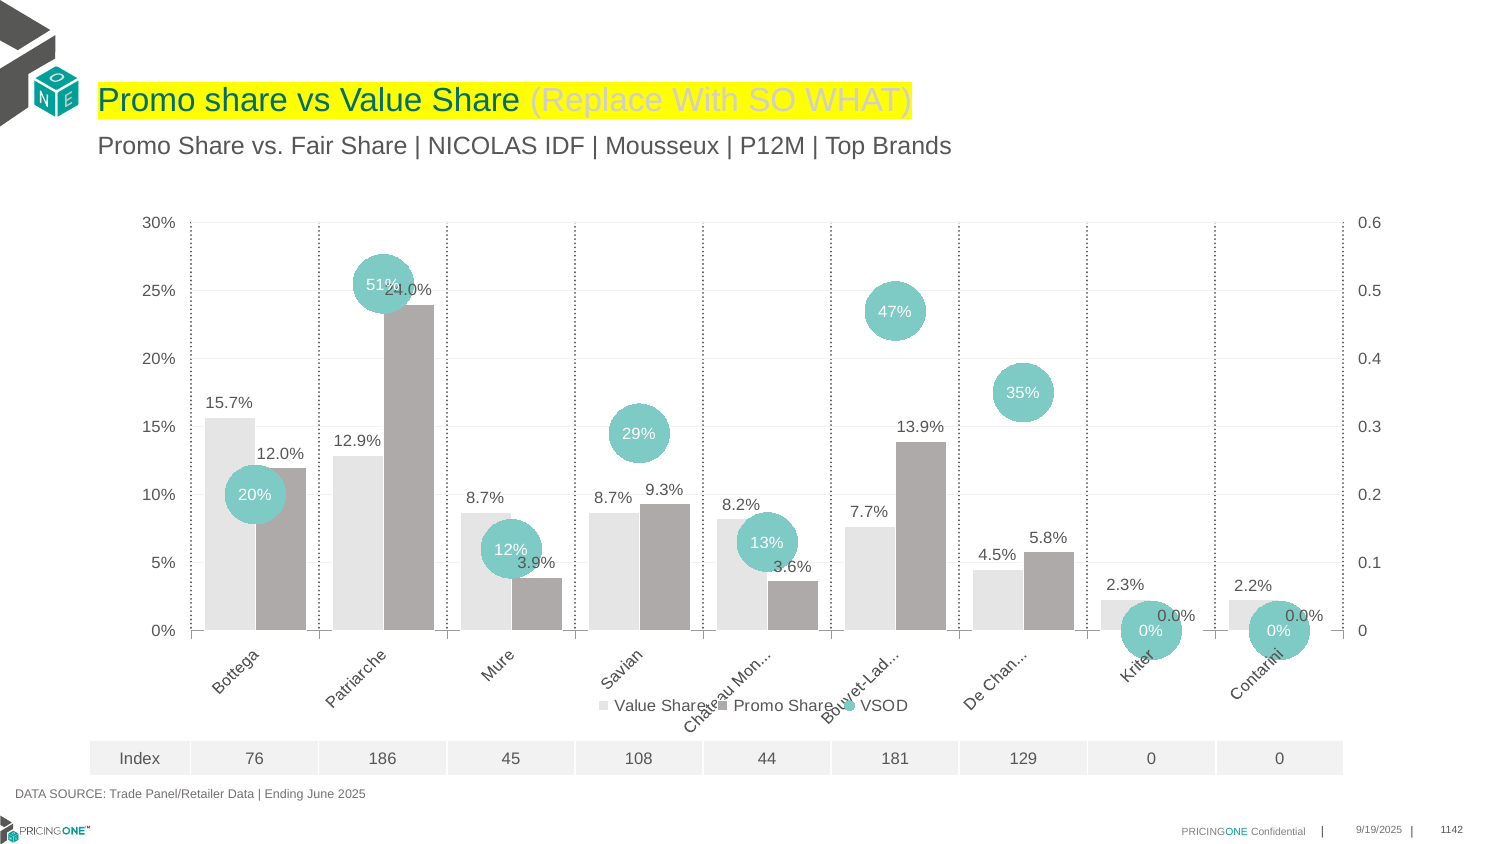

# Promo share vs Value Share (Replace With SO WHAT)
Promo Share vs. Fair Share | NICOLAS IDF | Mousseux | P12M | Top Brands

### Chart

| Category | Value Share | Promo Share | VSOD |
|---|---|---|---|
| Bottega | 0.15680310664843242 | 0.1196176805832491 | 0.2 |
| Patriarche | 0.1289017763768932 | 0.23971617914079518 | 0.51 |
| Mure | 0.08699383497027183 | 0.03925348785051323 | 0.12 |
| Savian | 0.0867305596793892 | 0.09326332541699053 | 0.29 |
| Chateau Moncontour | 0.0821265330300792 | 0.036405447836626345 | 0.13 |
| Bouvet-Ladubay | 0.076767783880239 | 0.13924672874799915 | 0.47 |
| De Chanceny | 0.044896481618265455 | 0.057765747940777976 | 0.35 |
| Kriter | 0.022863630712525323 | 0.0 | 0.0 |
| Contarini | 0.022405824234490525 | 0.0 | 0.0 |
| Index | 76 | 186 | 45 | 108 | 44 | 181 | 129 | 0 | 0 |
| --- | --- | --- | --- | --- | --- | --- | --- | --- | --- |
DATA SOURCE: Trade Panel/Retailer Data | Ending June 2025

9/19/2025
1142